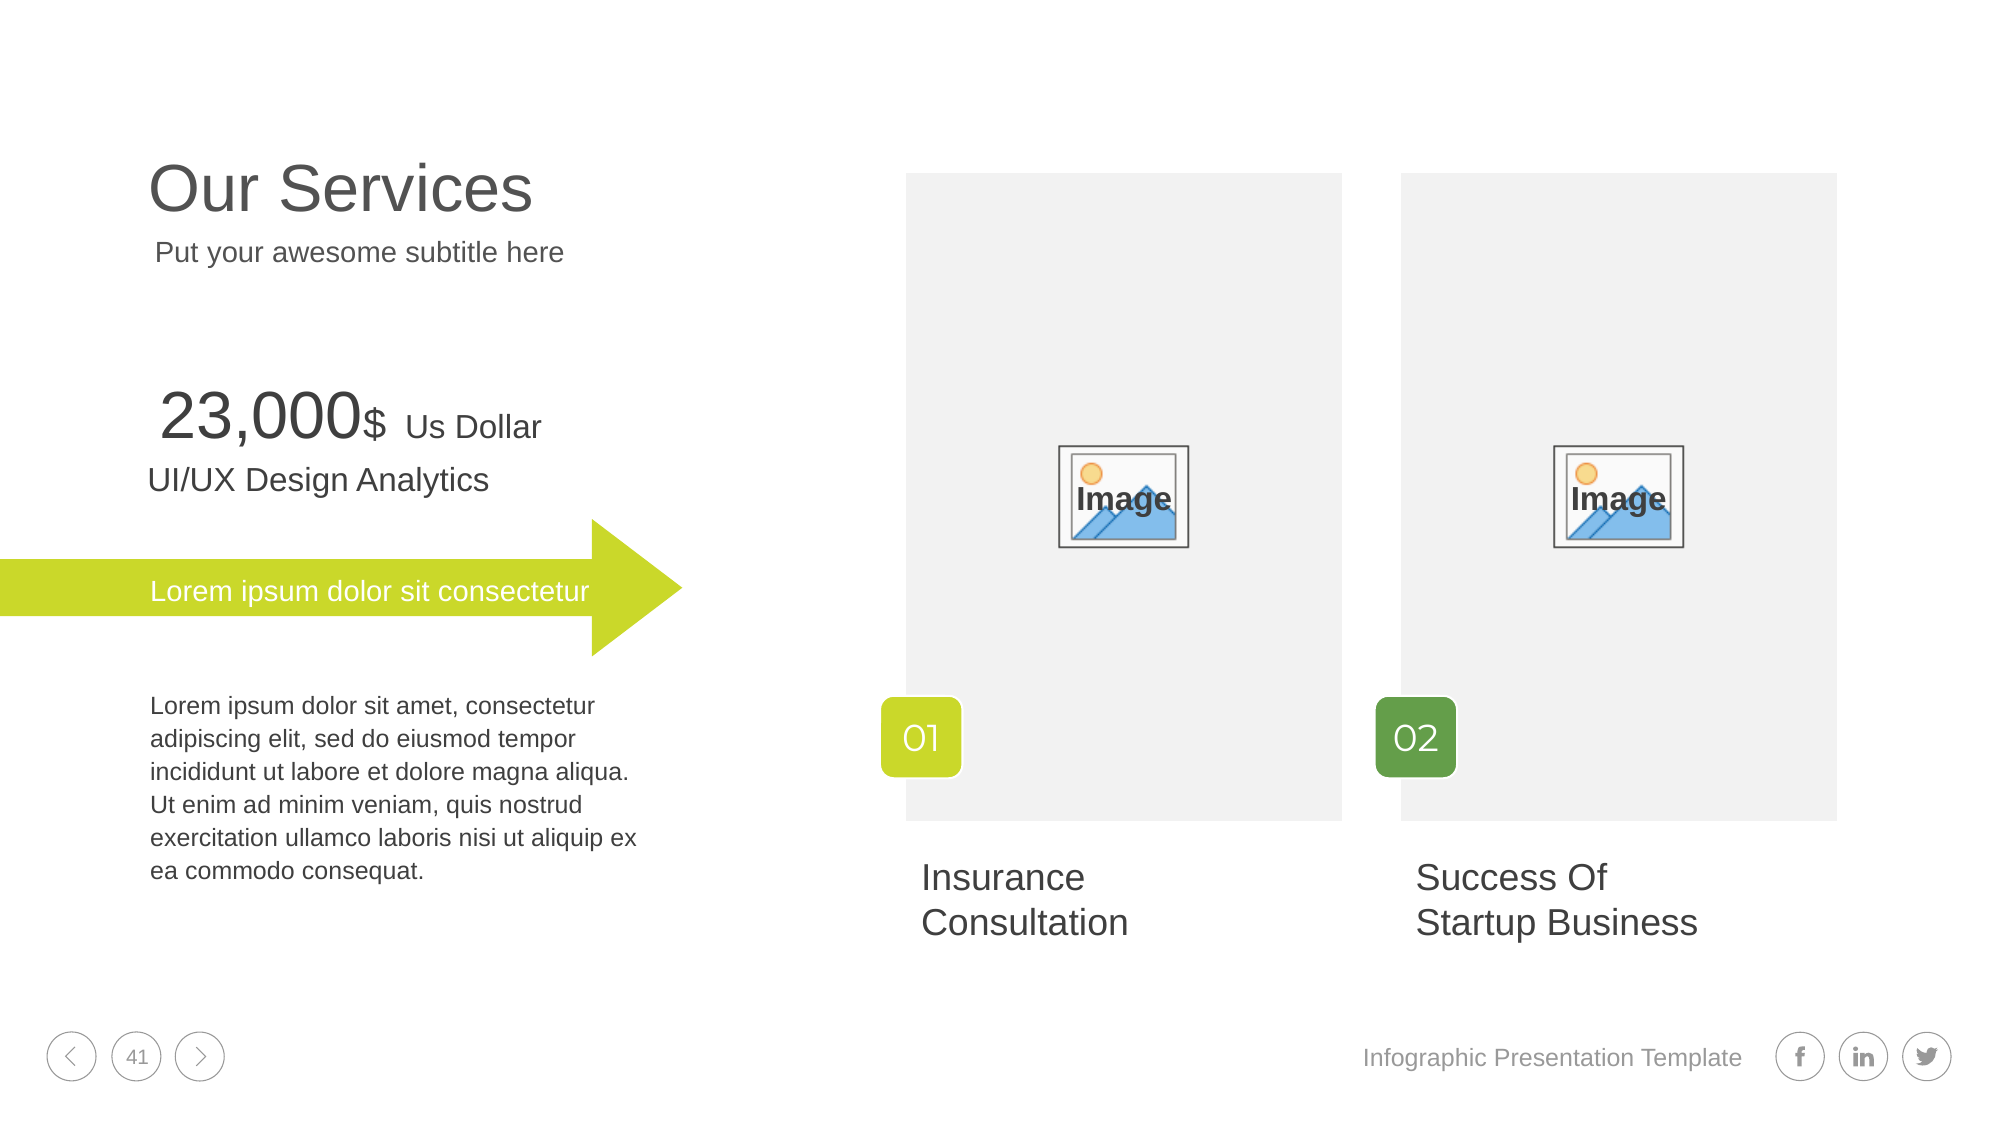

Our Services
Put your awesome subtitle here

23,000$ Us Dollar
UI/UX Design Analytics

Lorem ipsum dolor sit consectetur
Lorem ipsum dolor sit amet, consectetur adipiscing elit, sed do eiusmod tempor incididunt ut labore et dolore magna aliqua. Ut enim ad minim veniam, quis nostrud exercitation ullamco laboris nisi ut aliquip ex ea commodo consequat.

01
02
Insurance Consultation
Success Of Startup Business
41